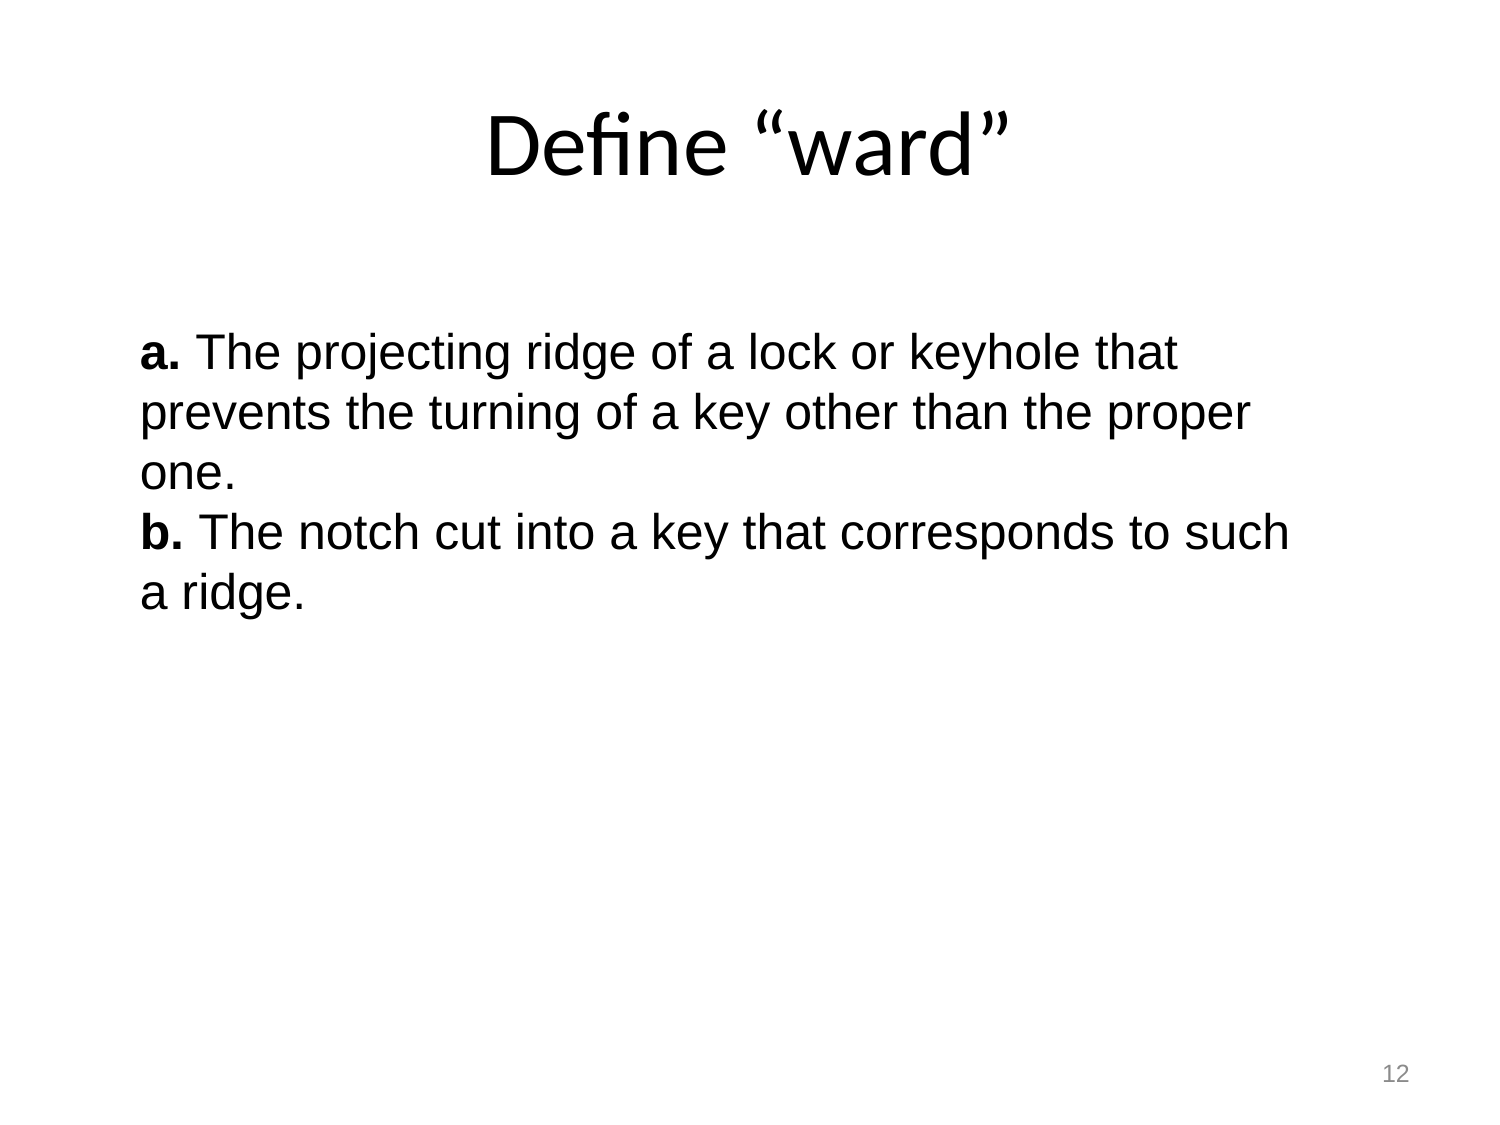

# Define “ward”
a. The projecting ridge of a lock or keyhole that prevents the turning of a key other than the proper one.
b. The notch cut into a key that corresponds to such a ridge.

12